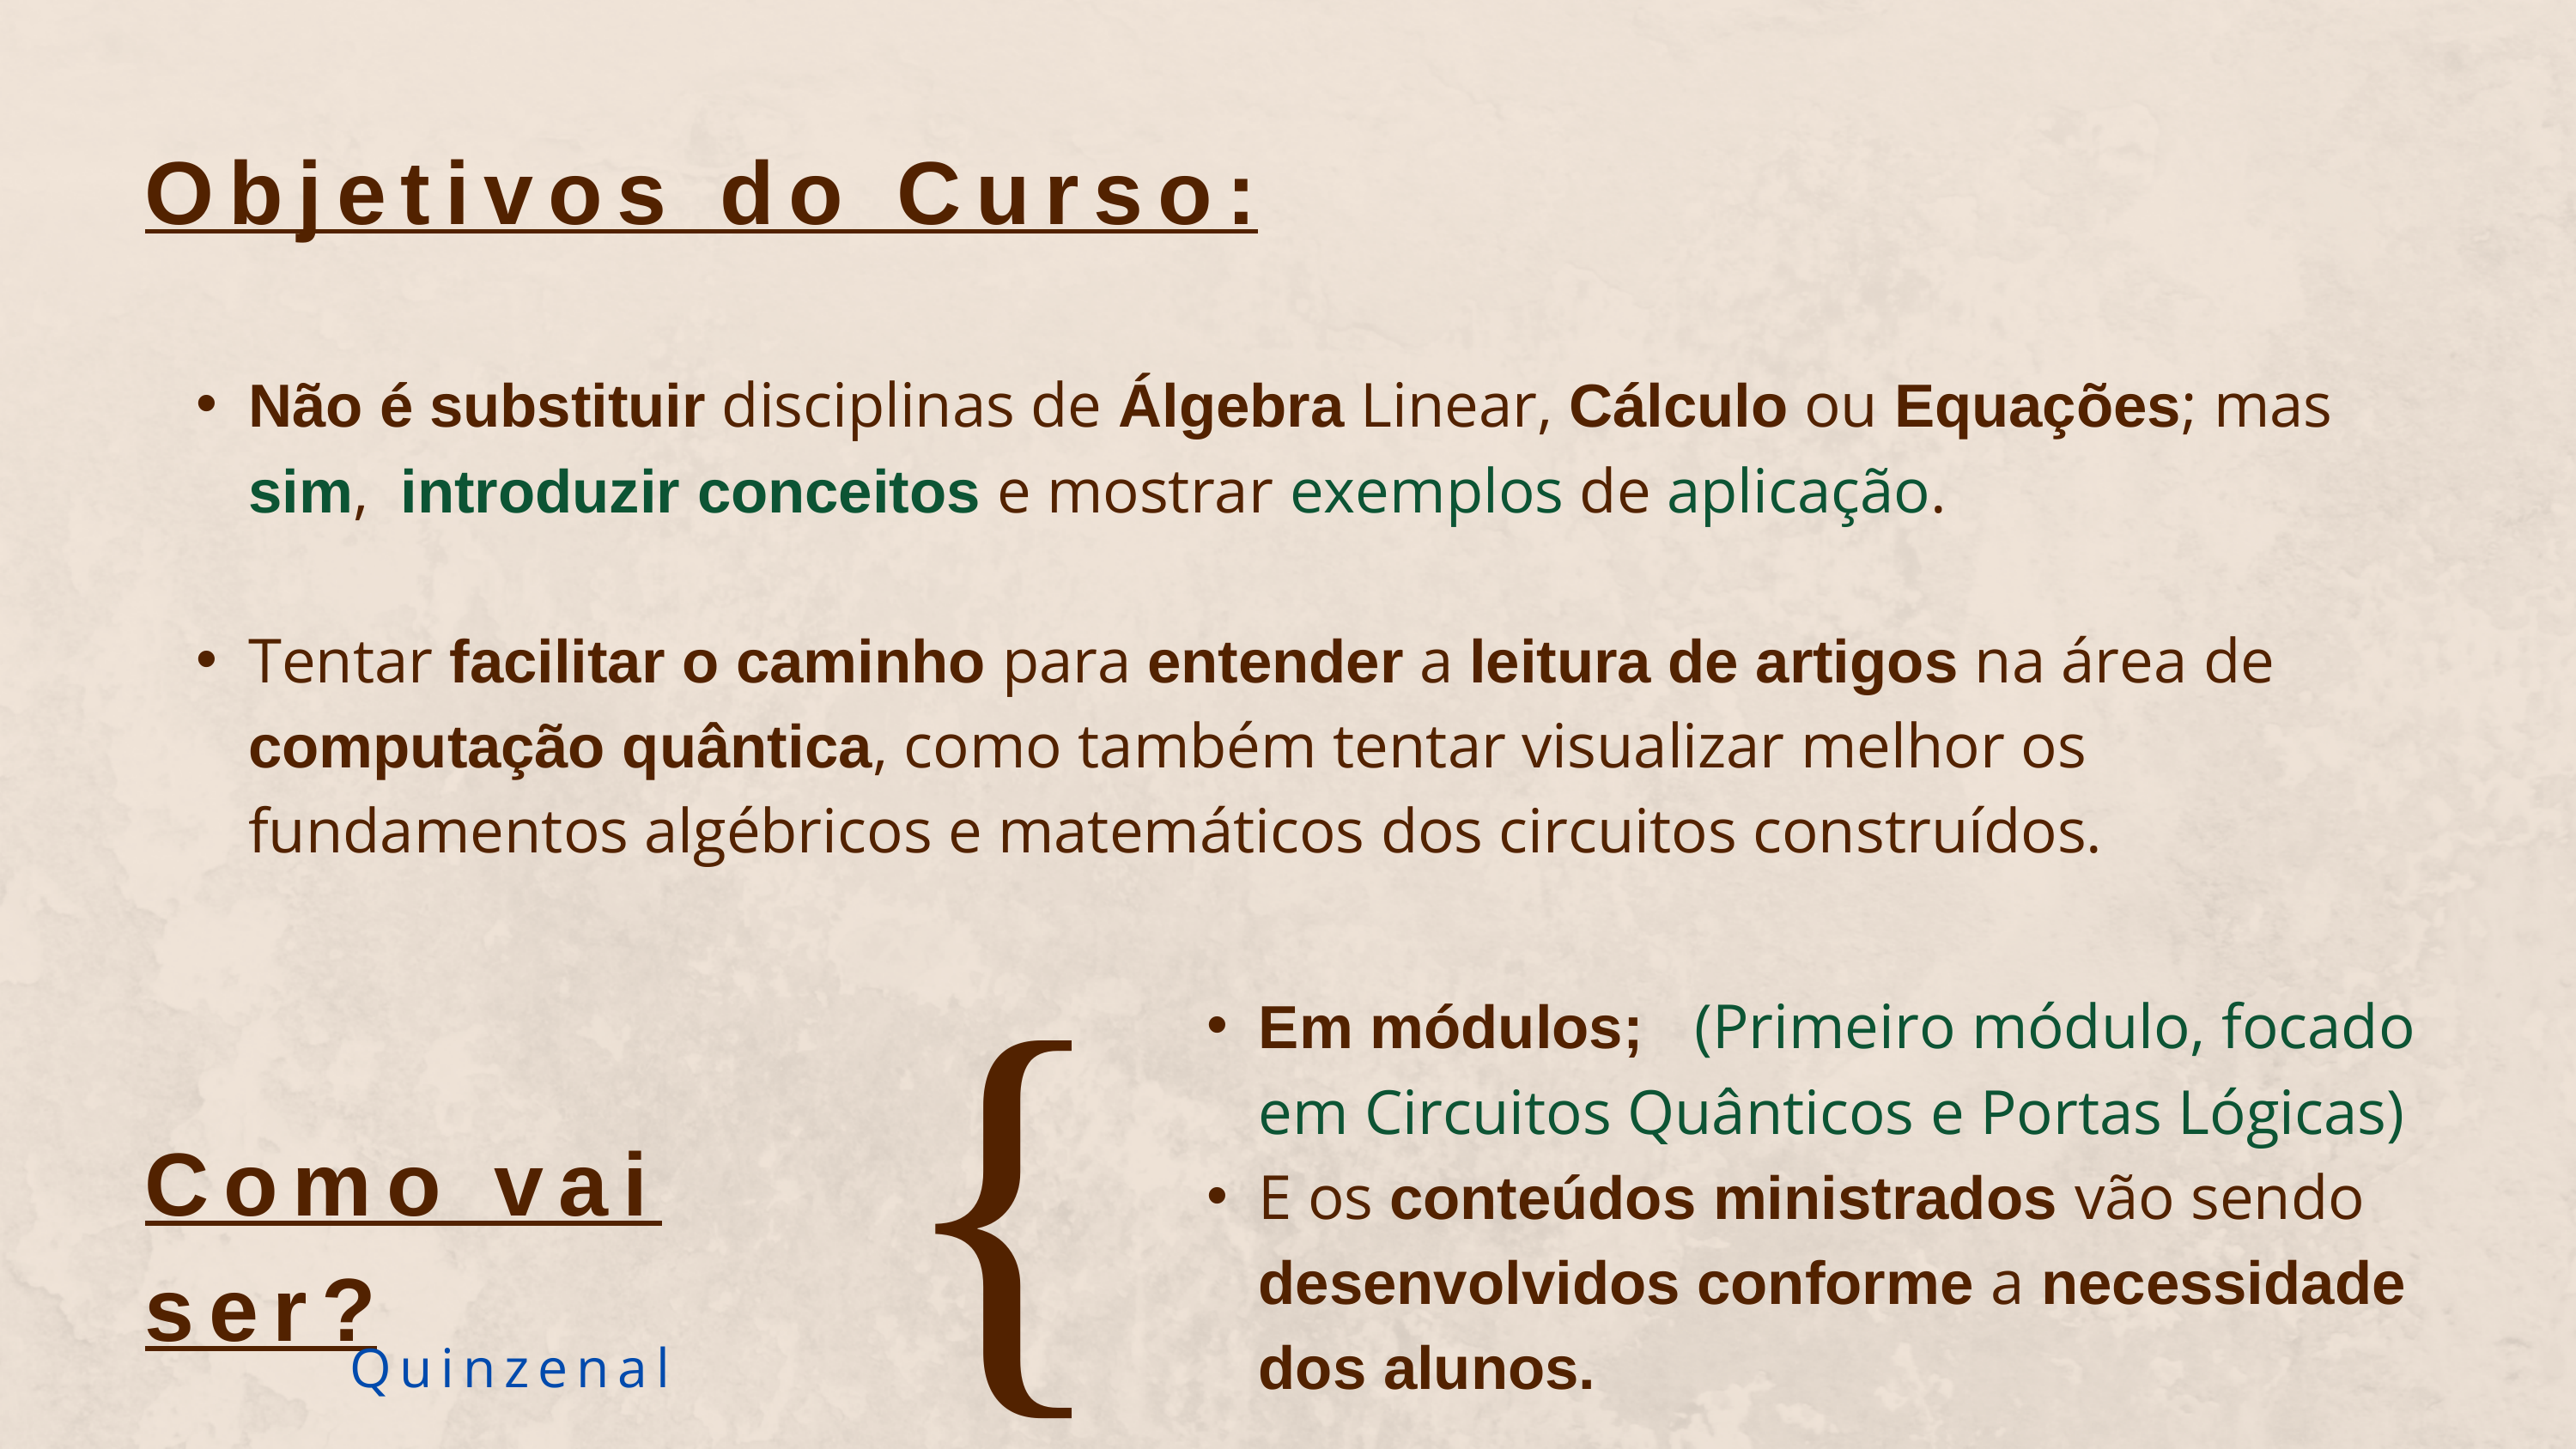

Objetivos do Curso:
Não é substituir disciplinas de Álgebra Linear, Cálculo ou Equações; mas sim,  introduzir conceitos e mostrar exemplos de aplicação.

Tentar facilitar o caminho para entender a leitura de artigos na área de computação quântica, como também tentar visualizar melhor os fundamentos algébricos e matemáticos dos circuitos construídos.
{
Em módulos;   (Primeiro módulo, focado em Circuitos Quânticos e Portas Lógicas)
E os conteúdos ministrados vão sendo desenvolvidos conforme a necessidade dos alunos.
Como vai ser?
Quinzenal